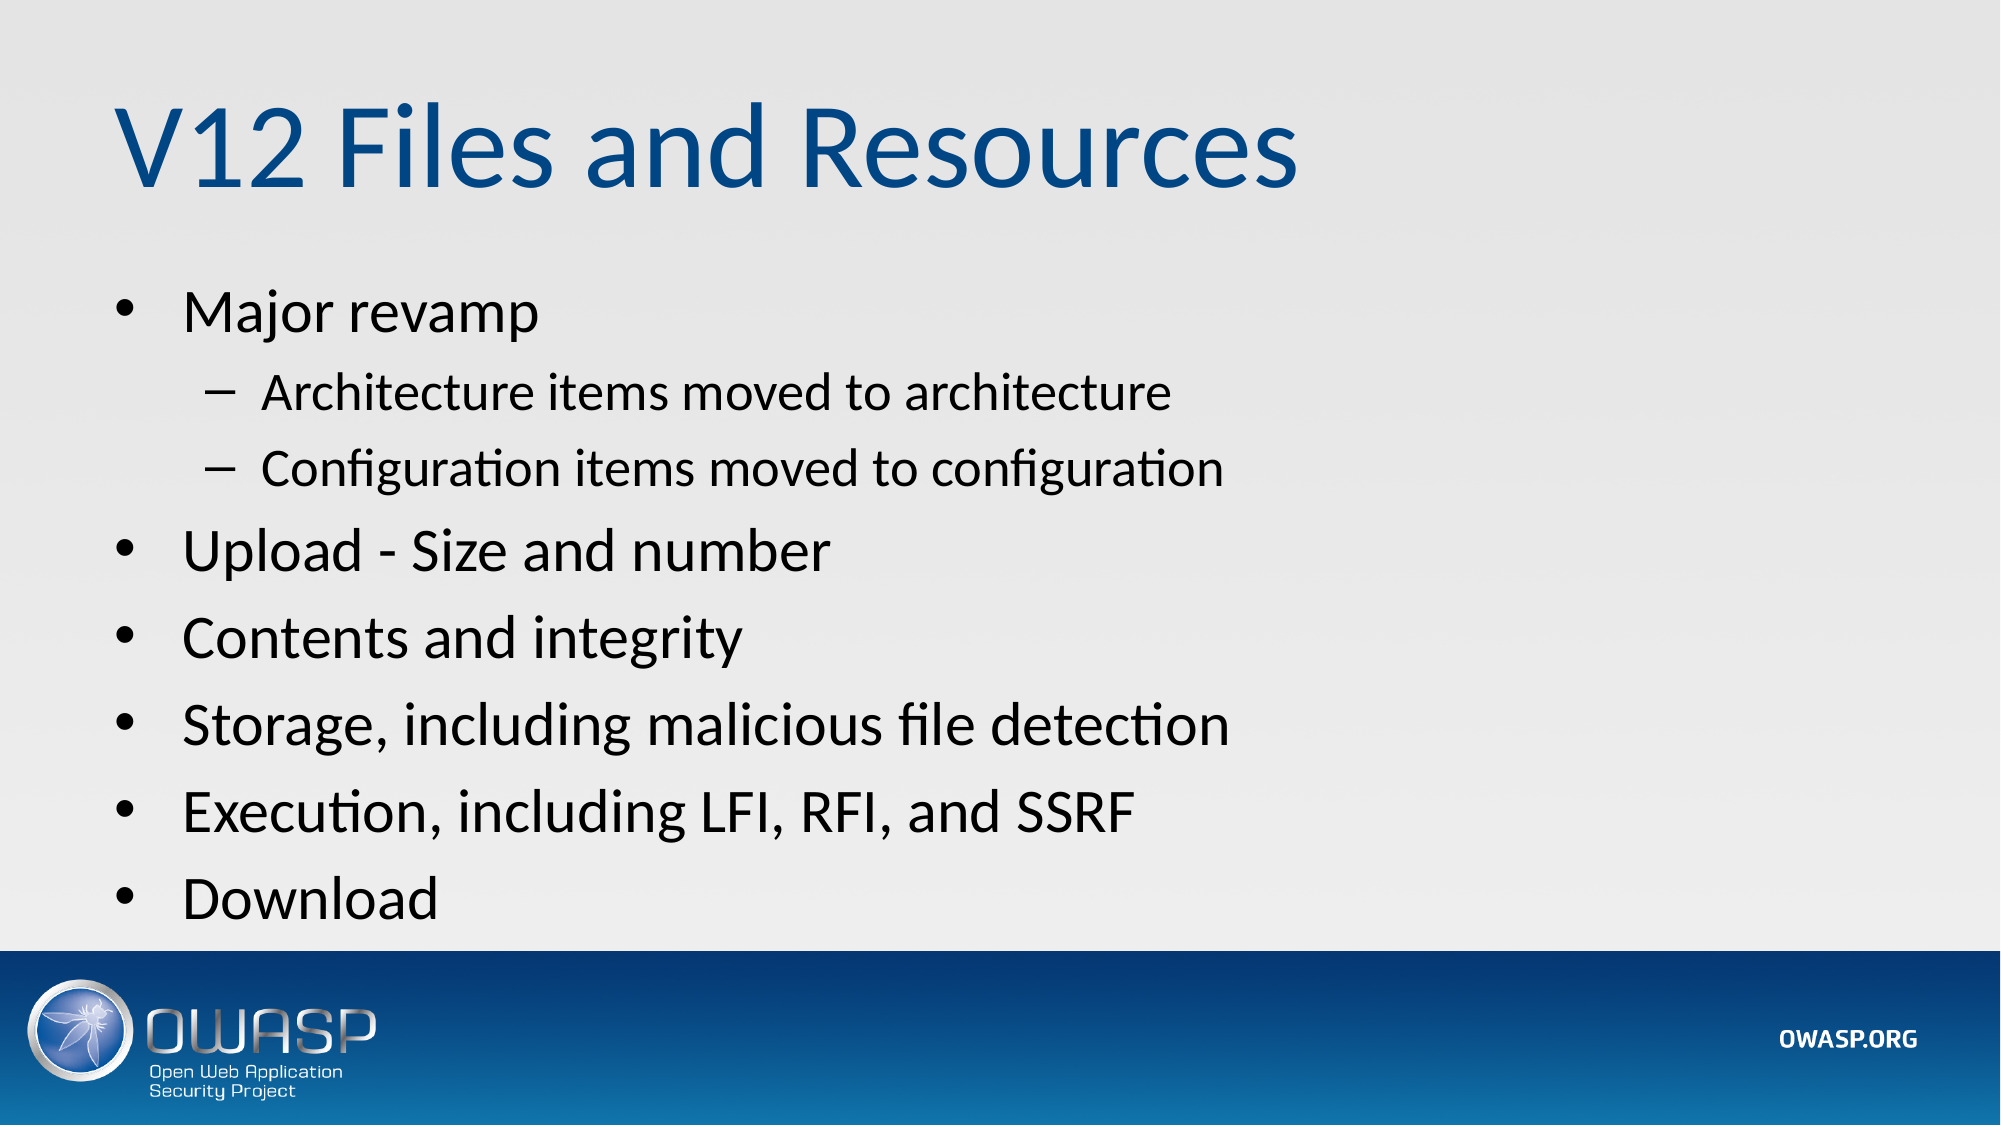

# V12 Files and Resources
Major revamp
Architecture items moved to architecture
Configuration items moved to configuration
Upload - Size and number
Contents and integrity
Storage, including malicious file detection
Execution, including LFI, RFI, and SSRF
Download